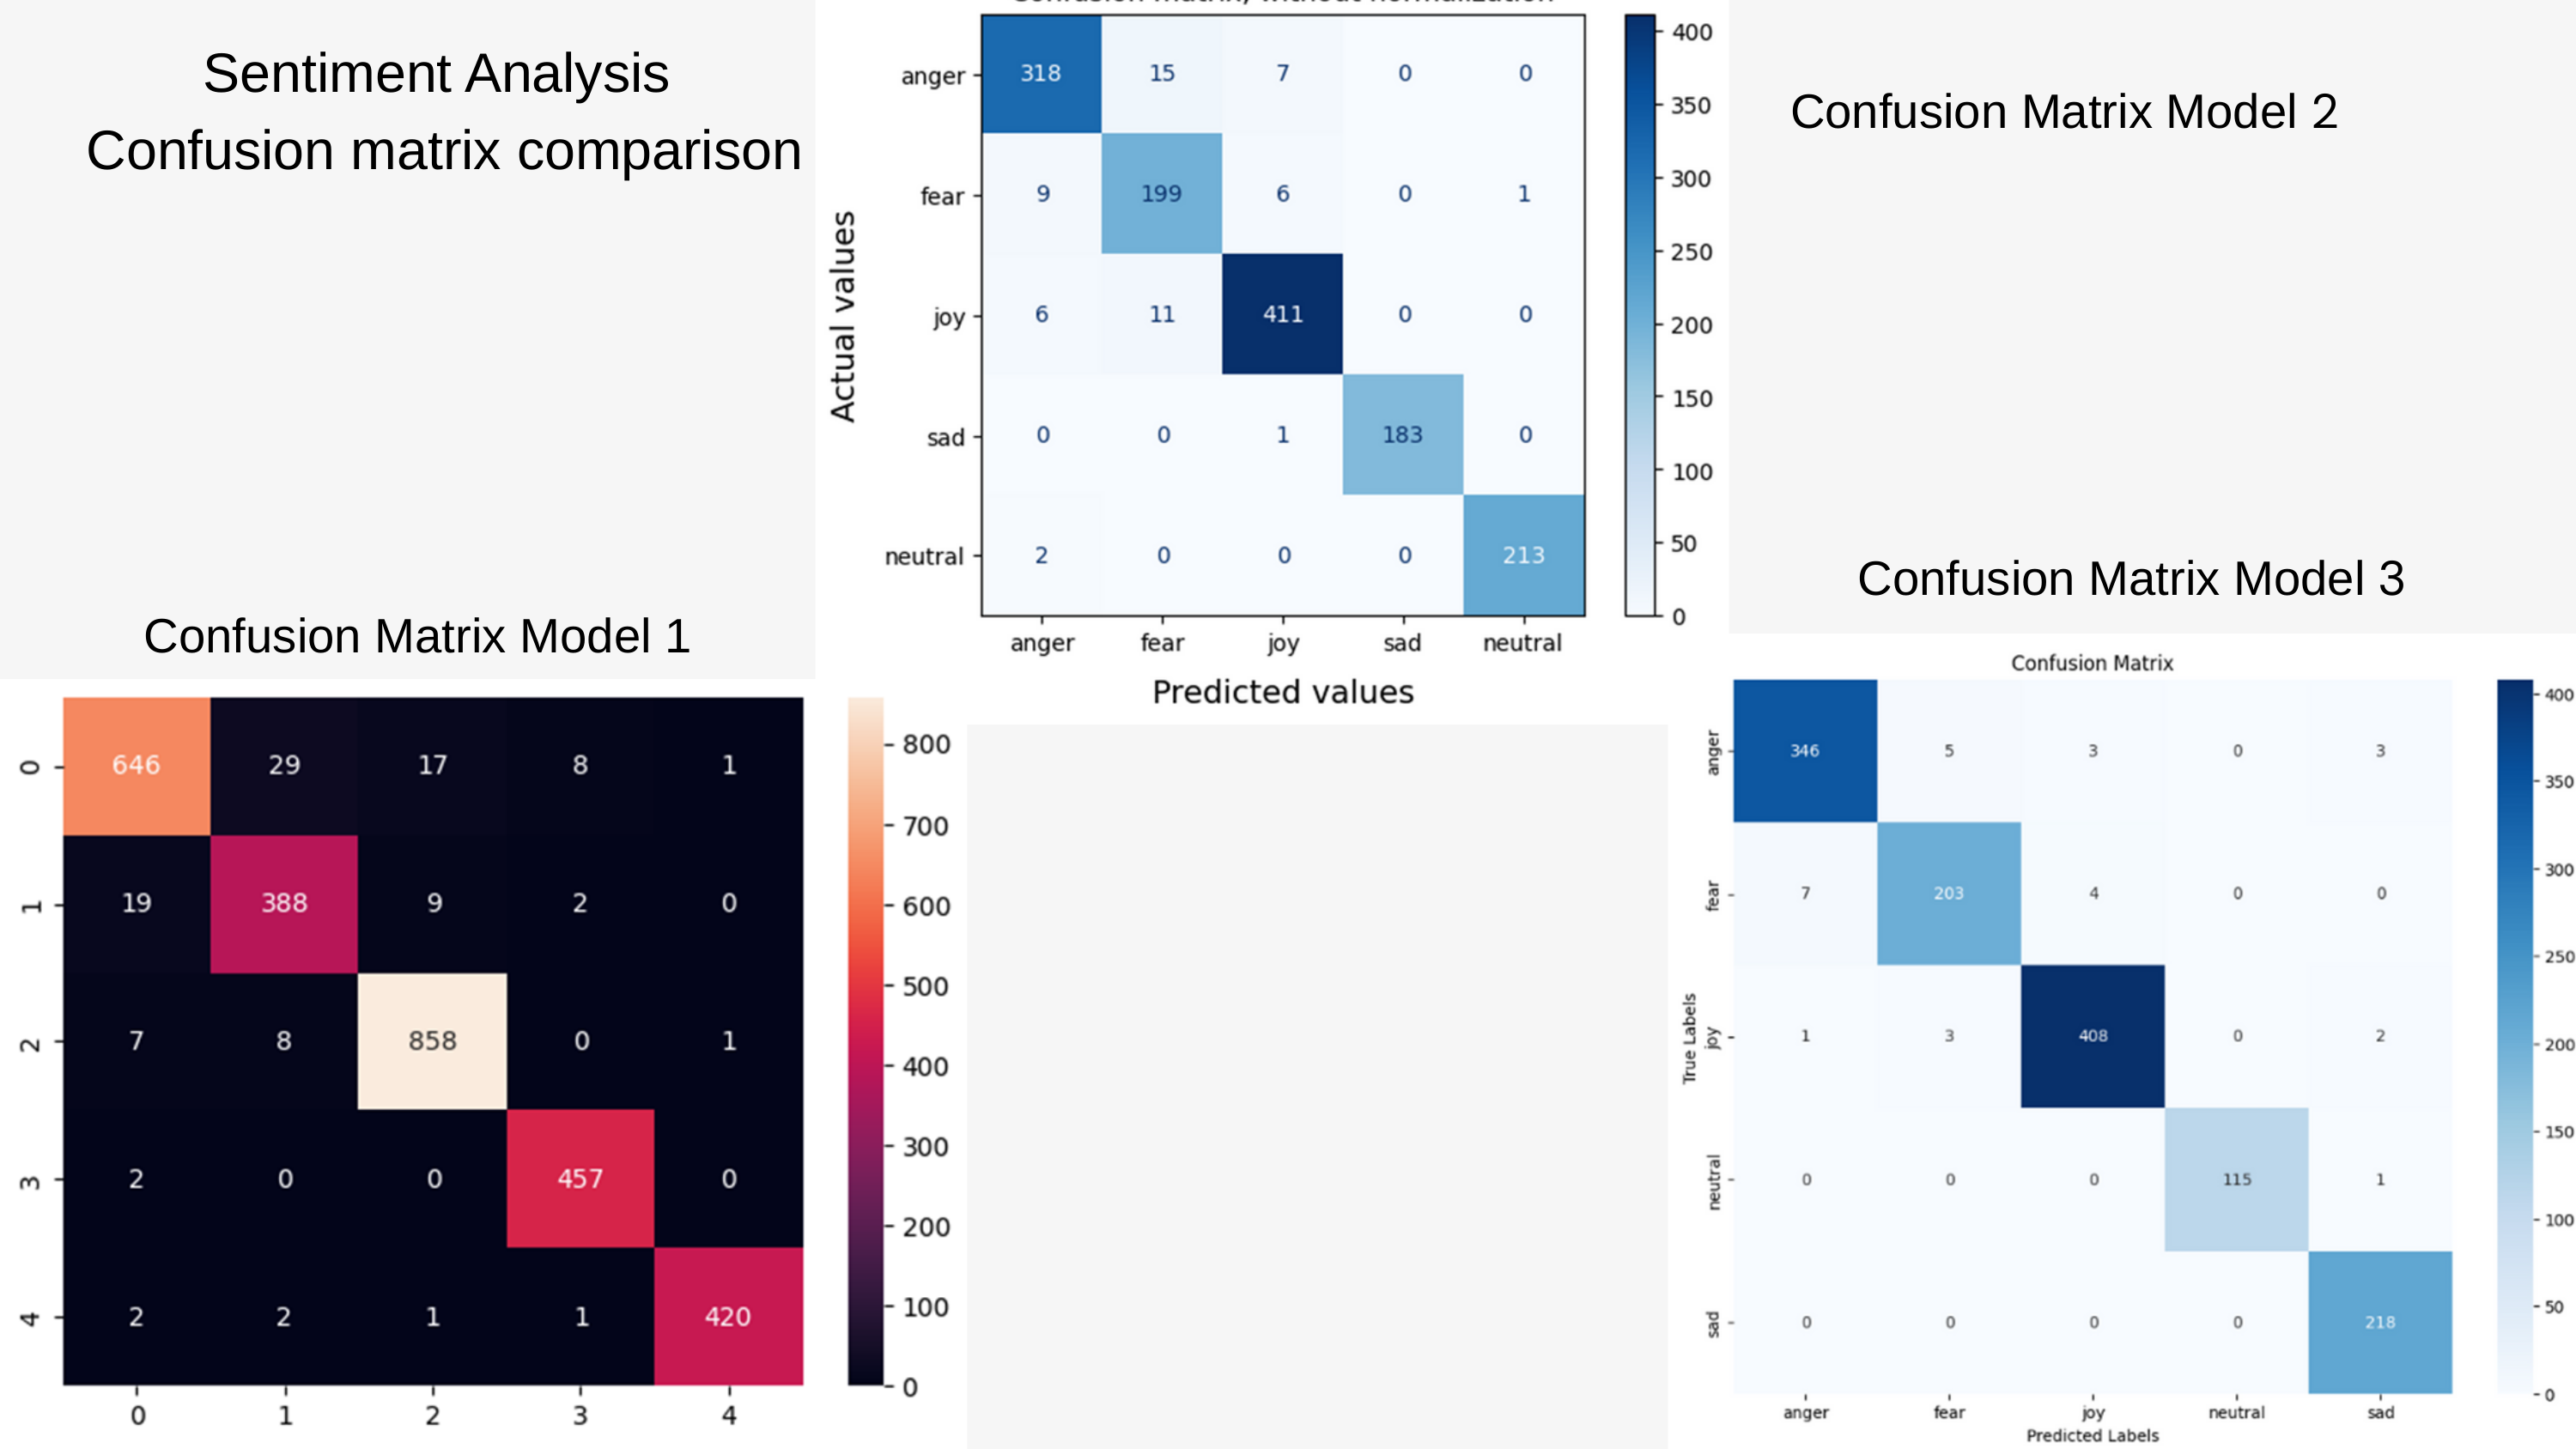

Sentiment Analysis
Confusion matrix comparison
Confusion Matrix Model 2
Confusion Matrix Model 3
Confusion Matrix Model 1